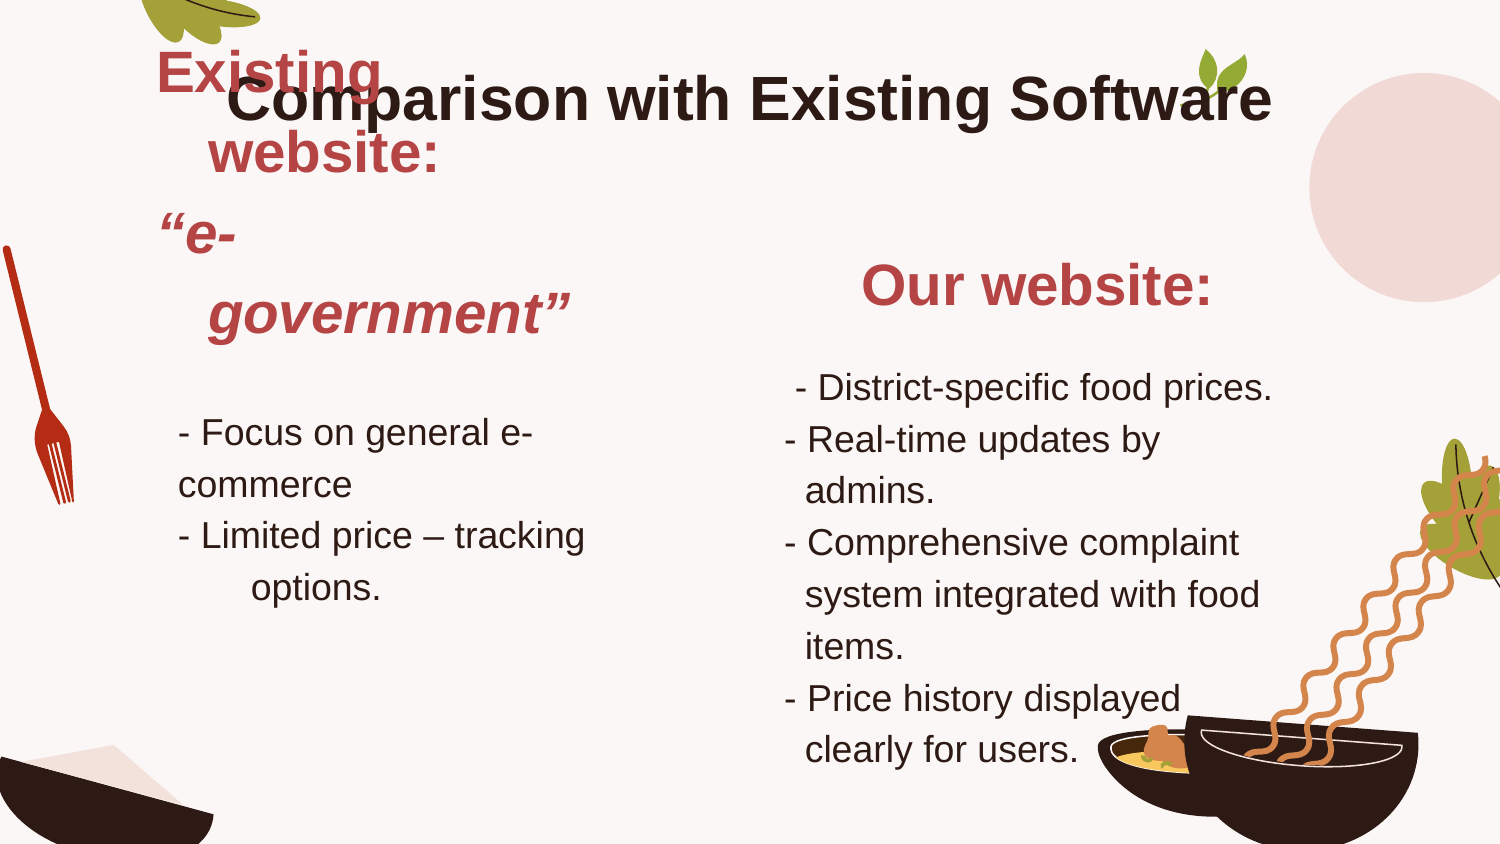

# Comparison with Existing Software
Our website:
Existing website:
“e-government”

- Focus on general e-commerce
- Limited price – tracking   options.
    - District-specific food prices.
   - Real-time updates by admins.
   - Comprehensive complaint system integrated with food items.
   - Price history displayed clearly for users.